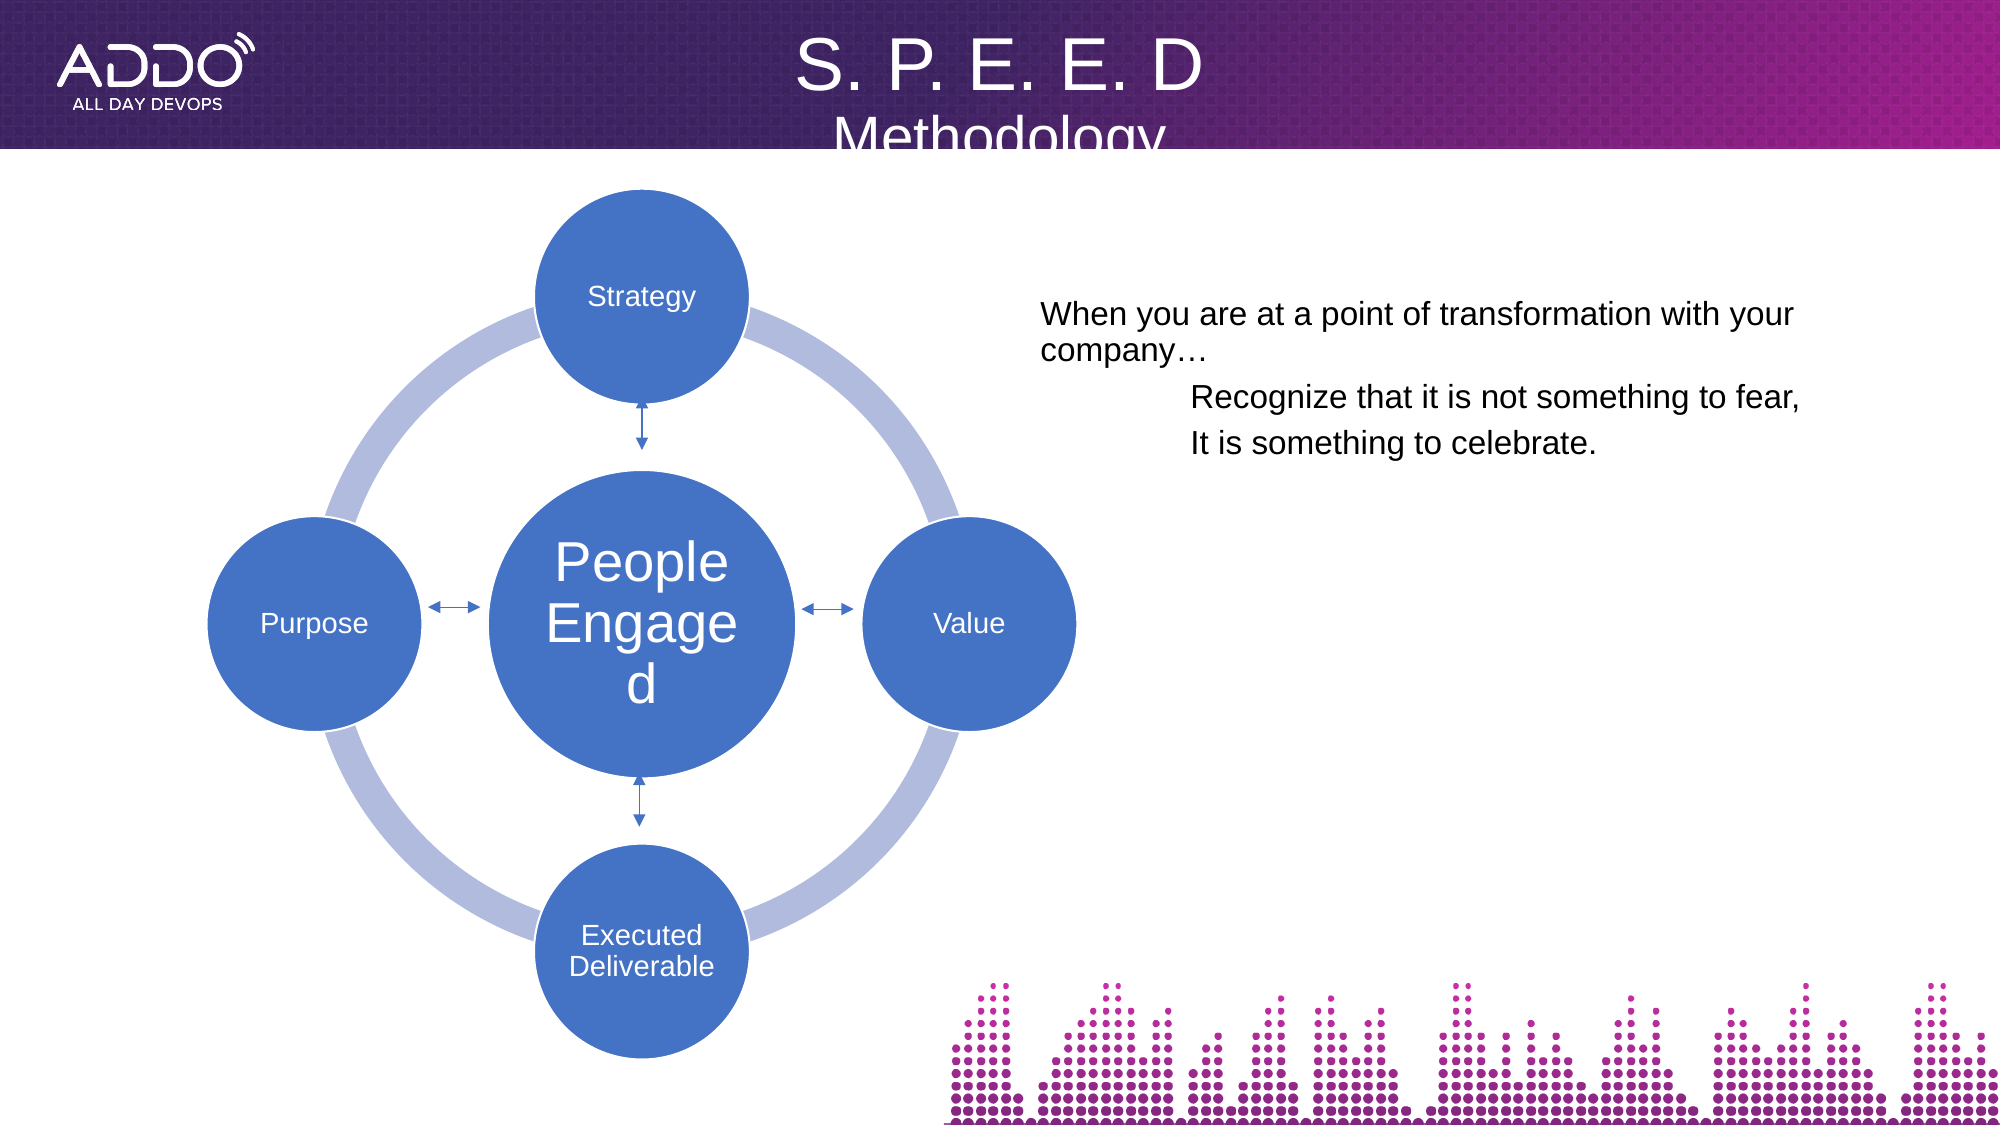

# S. P. E. E. D Methodology
People Engaged
Strategy
Value
Executed Deliverable
Purpose
When you are at a point of transformation with your company…
	Recognize that it is not something to fear,
	It is something to celebrate.